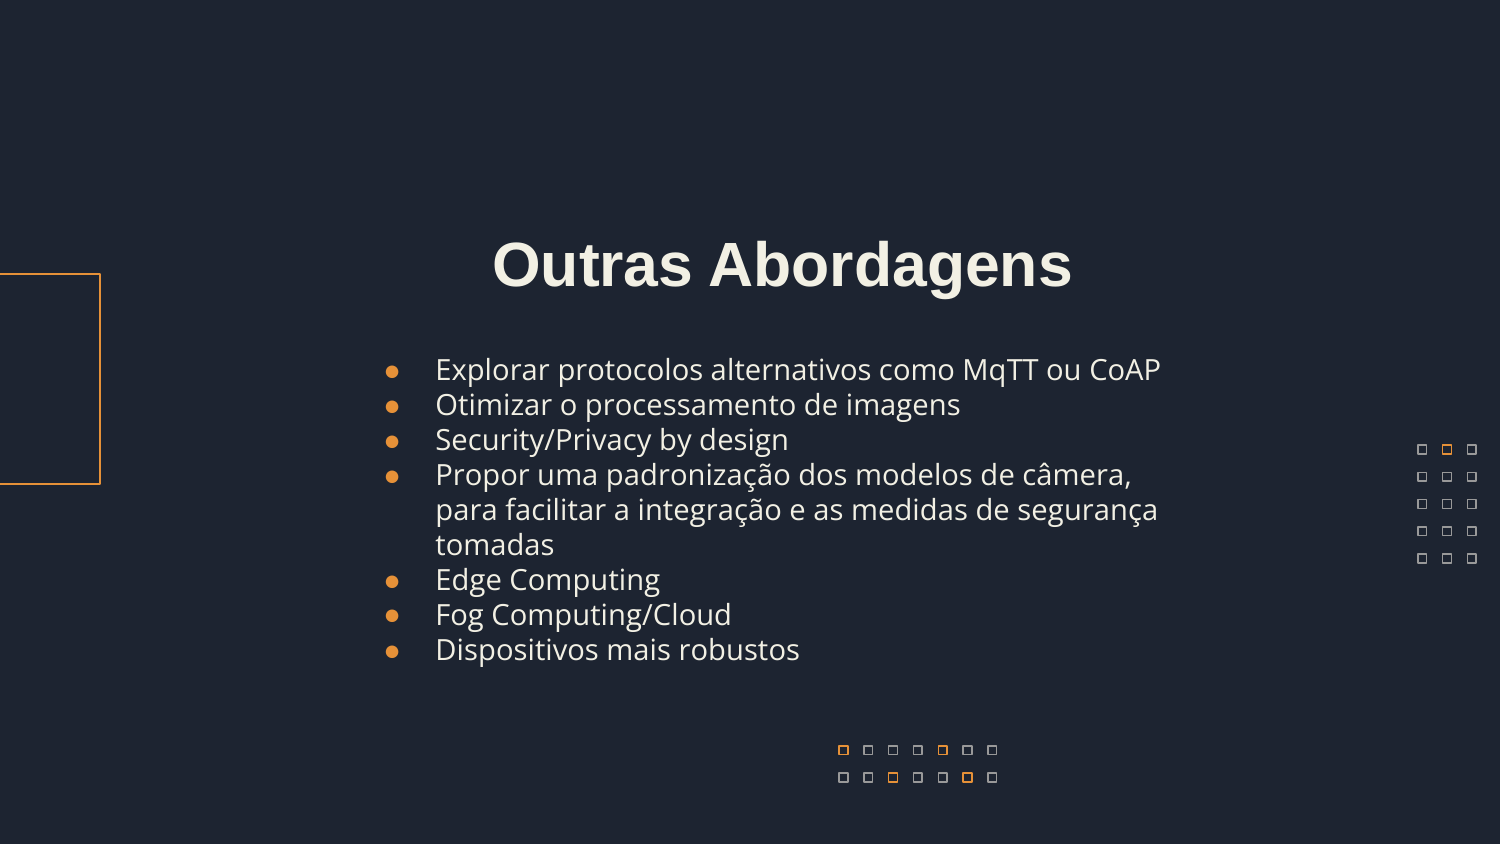

# Outras Abordagens
Explorar protocolos alternativos como MqTT ou CoAP
Otimizar o processamento de imagens
Security/Privacy by design
Propor uma padronização dos modelos de câmera, para facilitar a integração e as medidas de segurança tomadas
Edge Computing
Fog Computing/Cloud
Dispositivos mais robustos